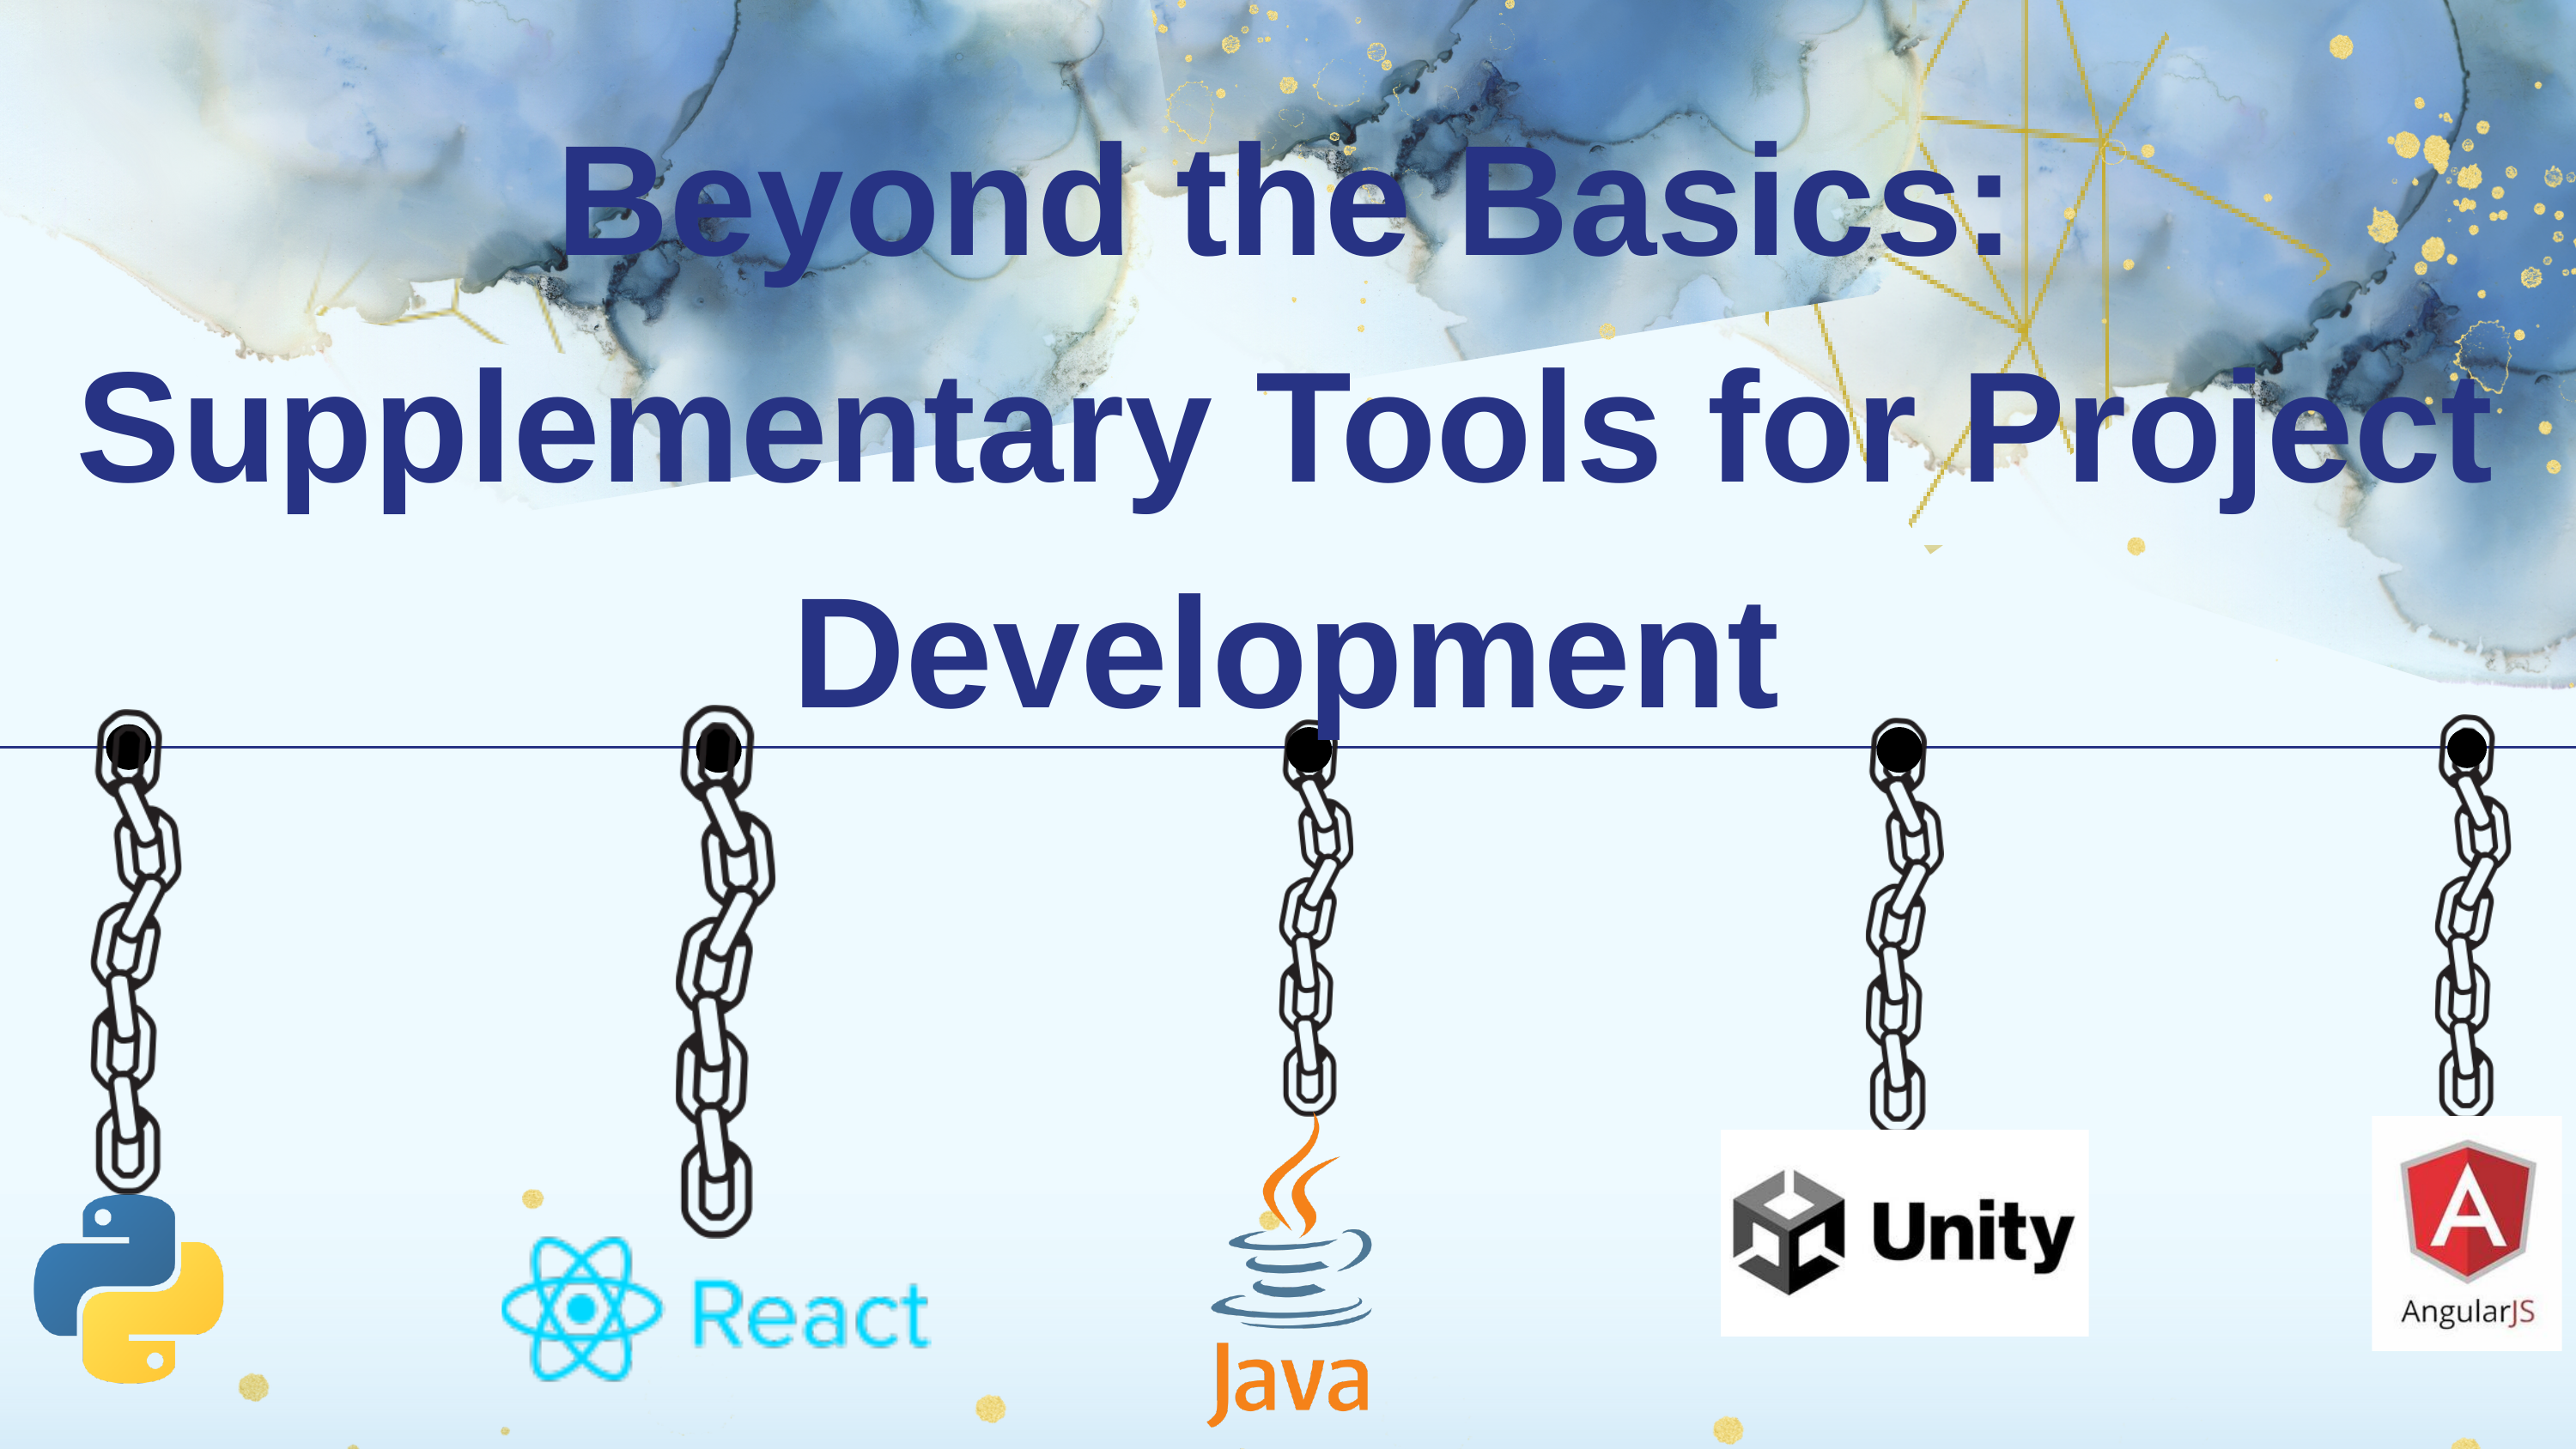

Beyond the Basics: Supplementary Tools for Project Development